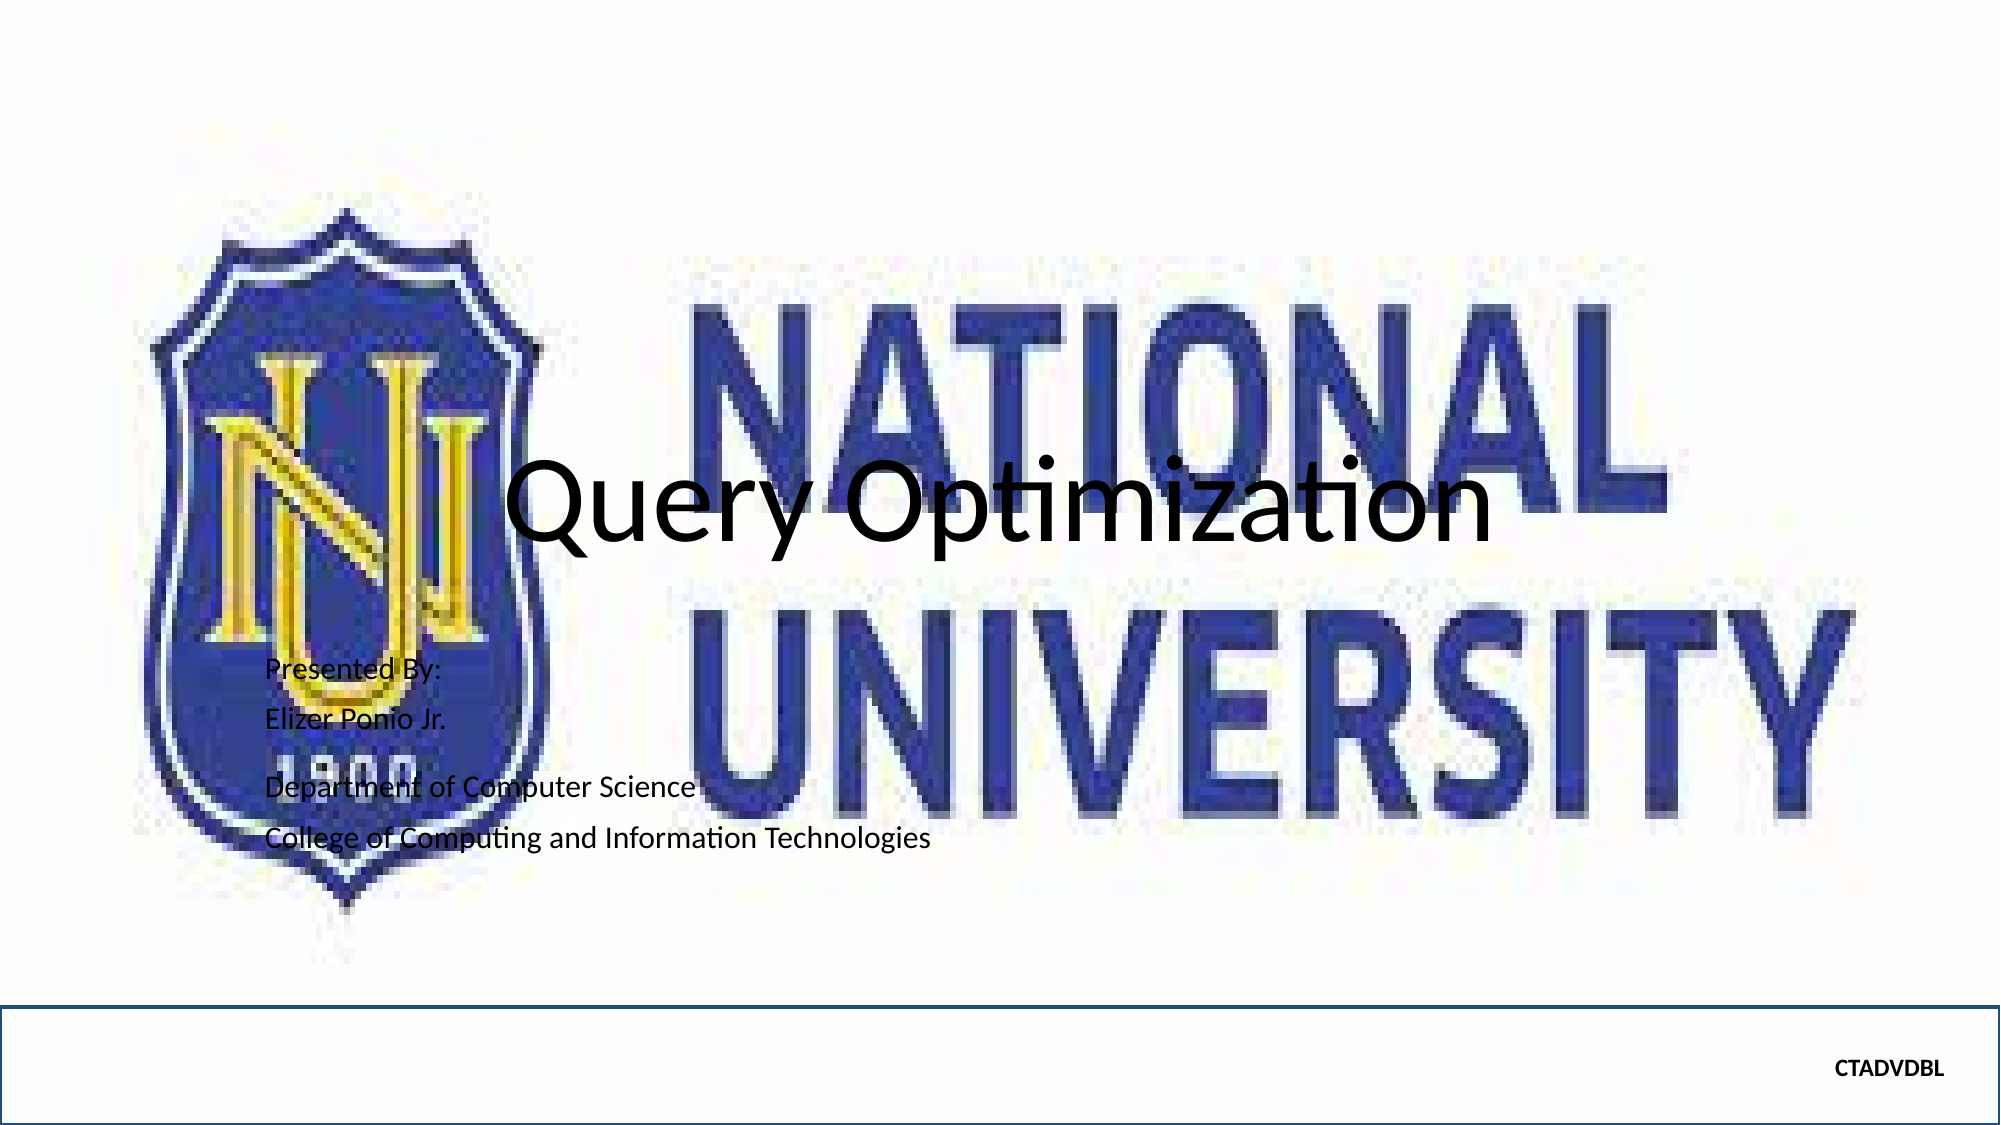

# Query Optimization

Presented By:
Elizer Ponio Jr.
Department of Computer Science
College of Computing and Information Technologies

CTADVDBL